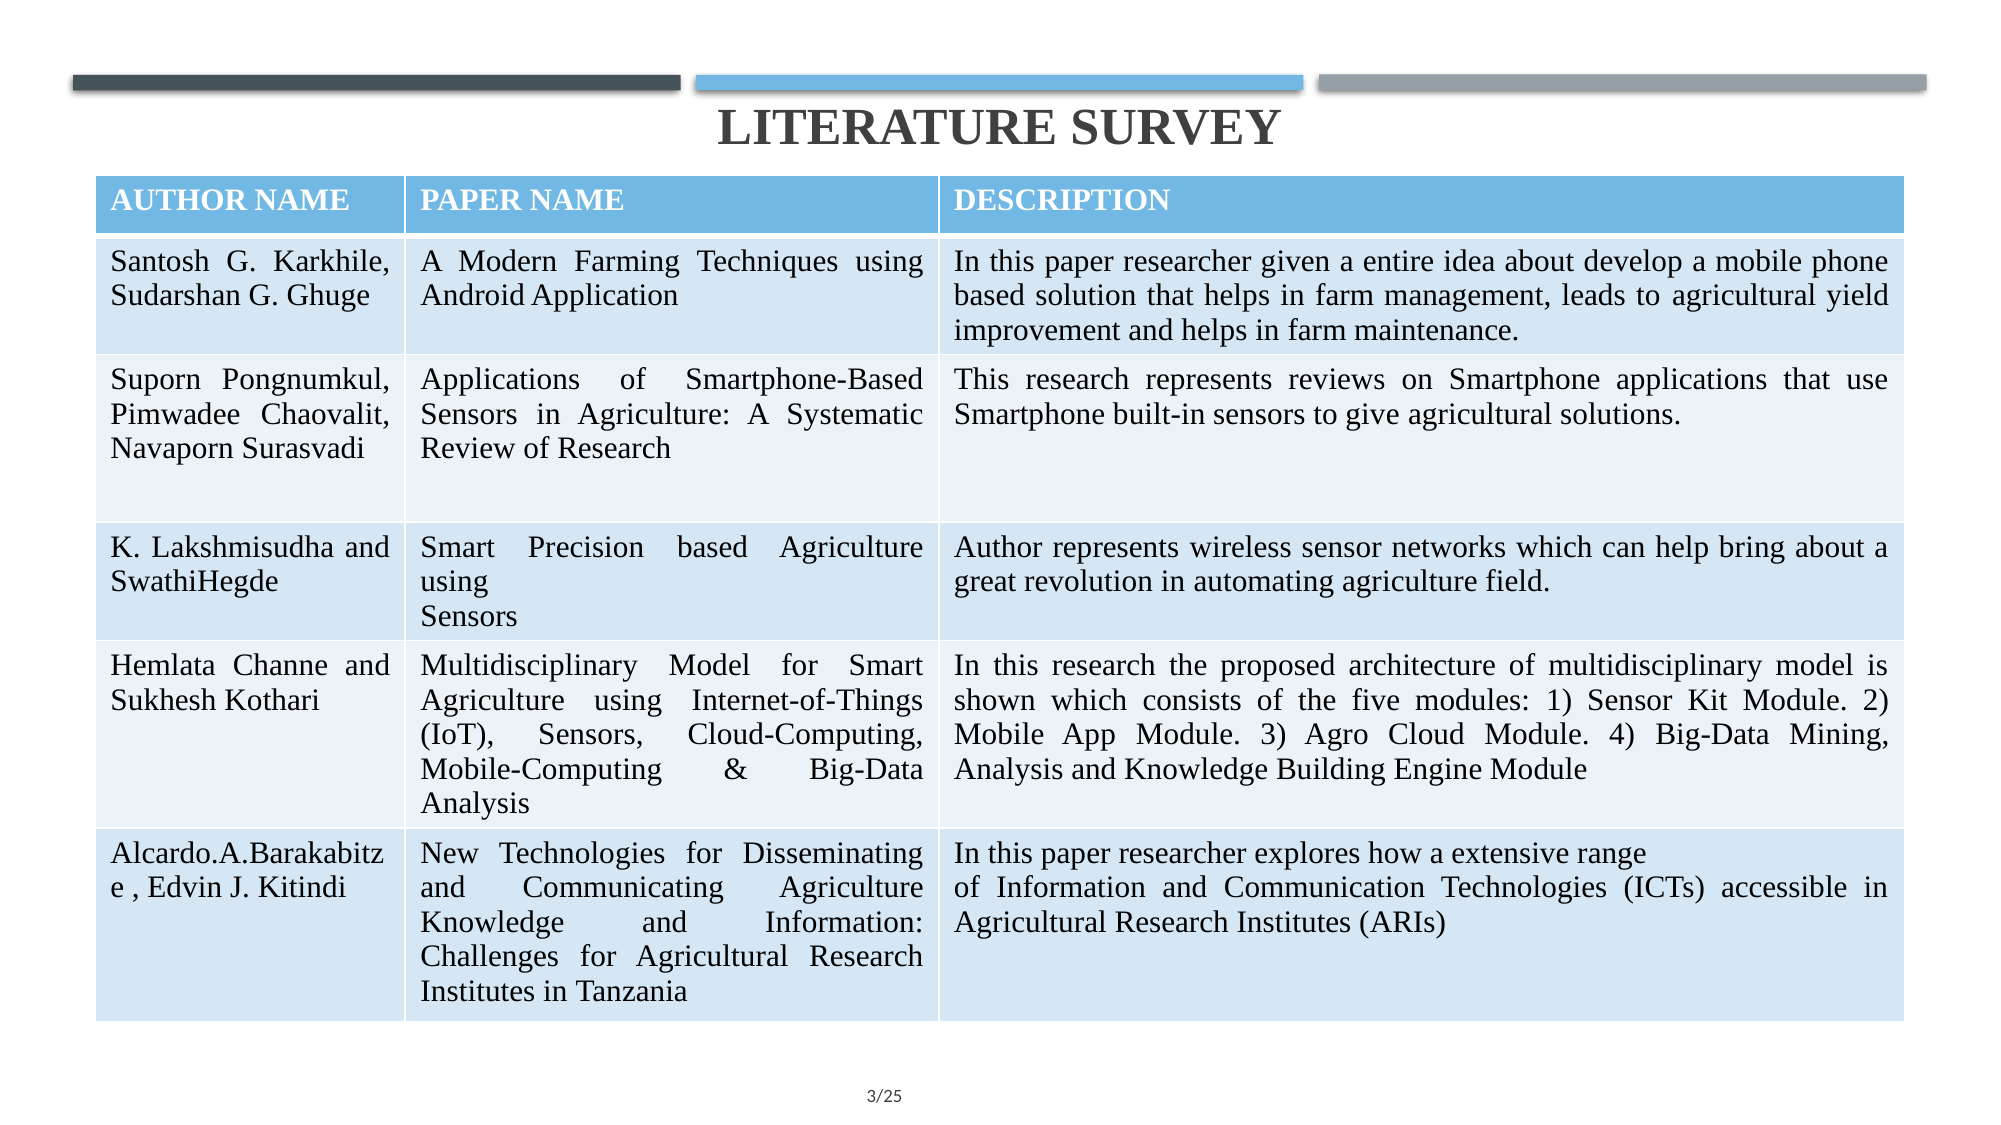

# LITERATURE SURVEY
| AUTHOR NAME | PAPER NAME | DESCRIPTION |
| --- | --- | --- |
| Santosh G. Karkhile, Sudarshan G. Ghuge | A Modern Farming Techniques using Android Application | In this paper researcher given a entire idea about develop a mobile phone based solution that helps in farm management, leads to agricultural yield improvement and helps in farm maintenance. |
| Suporn Pongnumkul, Pimwadee Chaovalit, Navaporn Surasvadi | Applications of Smartphone-Based Sensors in Agriculture: A Systematic Review of Research | This research represents reviews on Smartphone applications that use Smartphone built-in sensors to give agricultural solutions. |
| K. Lakshmisudha and SwathiHegde | Smart Precision based Agriculture using Sensors | Author represents wireless sensor networks which can help bring about a great revolution in automating agriculture field. |
| Hemlata Channe and Sukhesh Kothari | Multidisciplinary Model for Smart Agriculture using Internet-of-Things (IoT), Sensors, Cloud-Computing, Mobile-Computing & Big-Data Analysis | In this research the proposed architecture of multidisciplinary model is shown which consists of the five modules: 1) Sensor Kit Module. 2) Mobile App Module. 3) Agro Cloud Module. 4) Big-Data Mining, Analysis and Knowledge Building Engine Module |
| Alcardo.A.Barakabitze , Edvin J. Kitindi | New Technologies for Disseminating and Communicating Agriculture Knowledge and Information: Challenges for Agricultural Research Institutes in Tanzania | In this paper researcher explores how a extensive range of Information and Communication Technologies (ICTs) accessible in Agricultural Research Institutes (ARIs) |

3/25